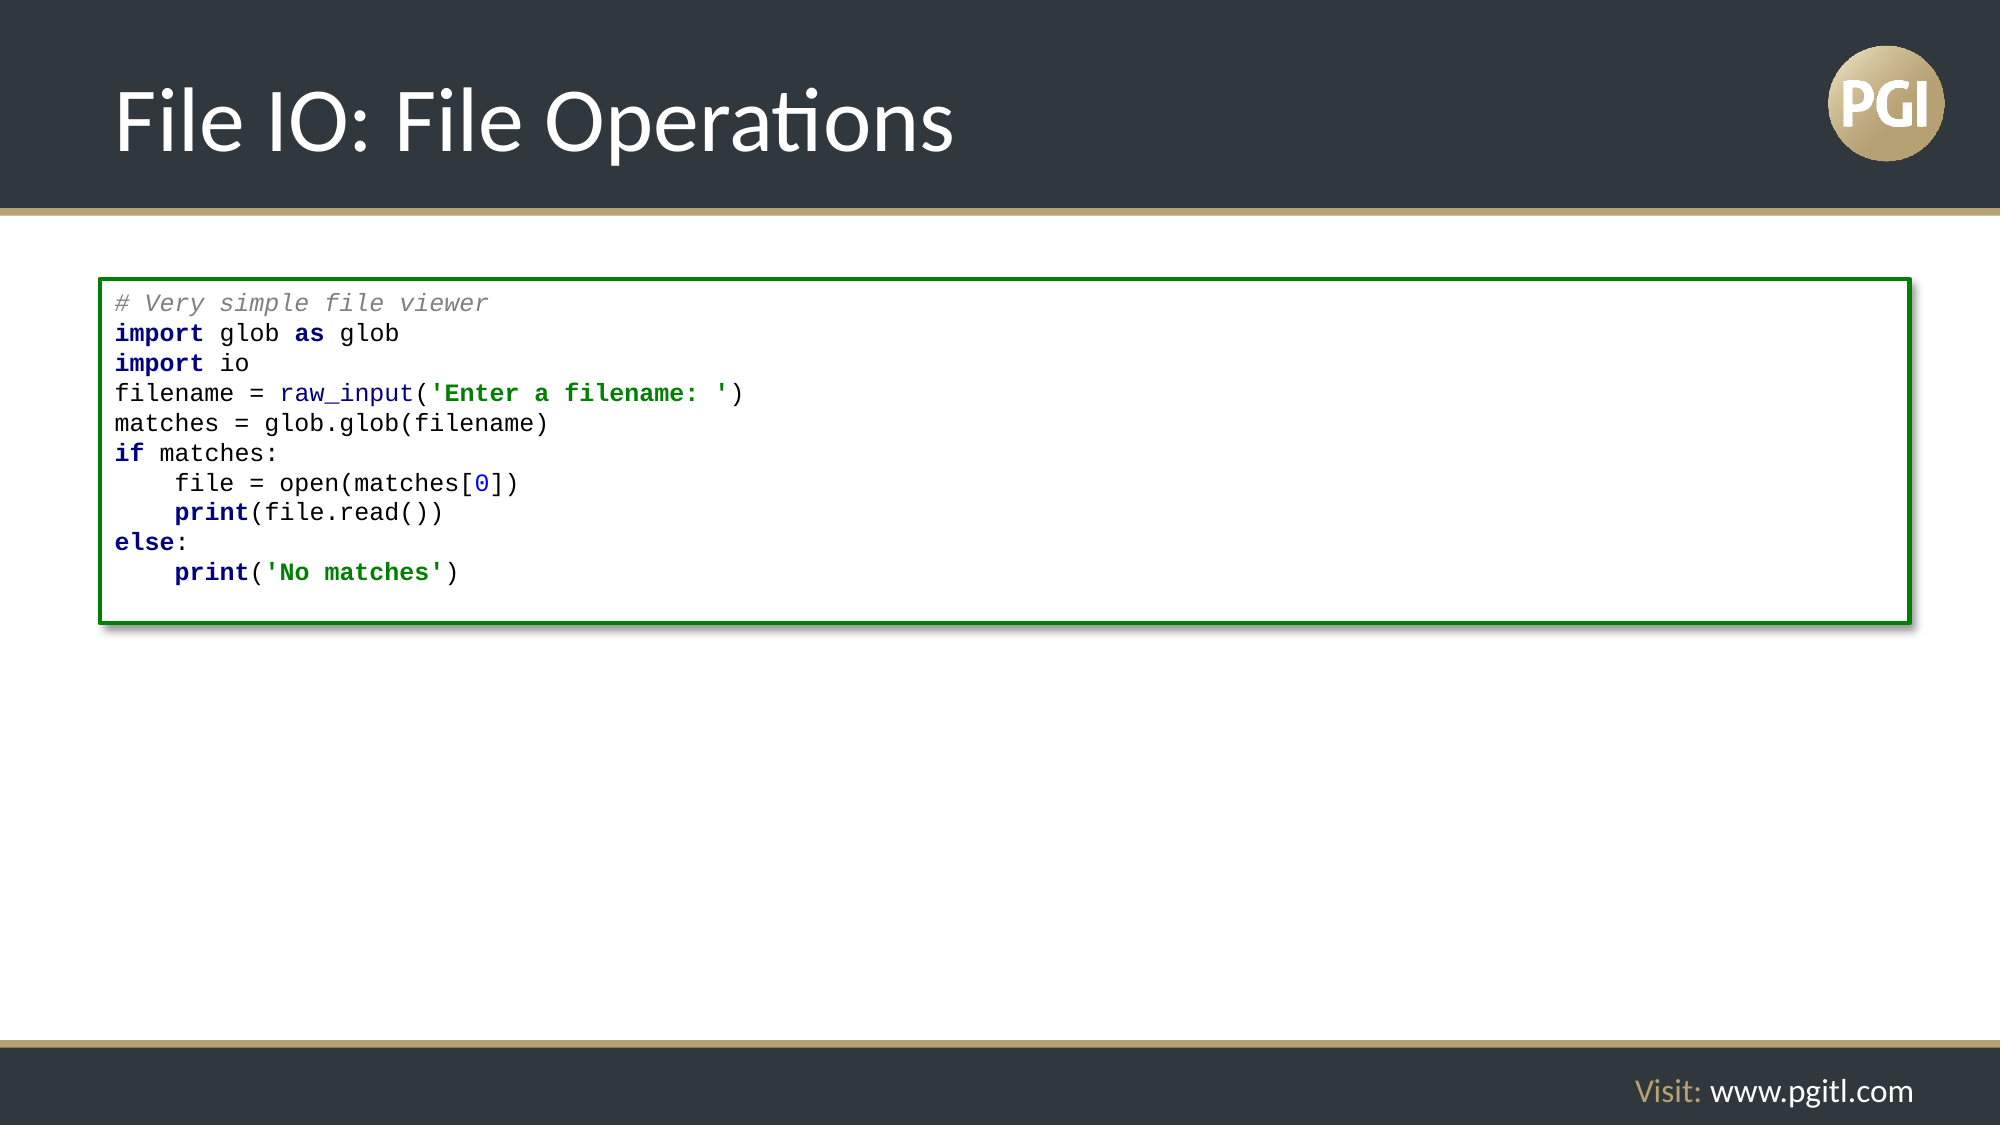

# File IO: File Operations
# Very simple file viewer import glob as glob import io filename = raw_input('Enter a filename: ') matches = glob.glob(filename) if matches: file = open(matches[0]) print(file.read()) else: print('No matches')